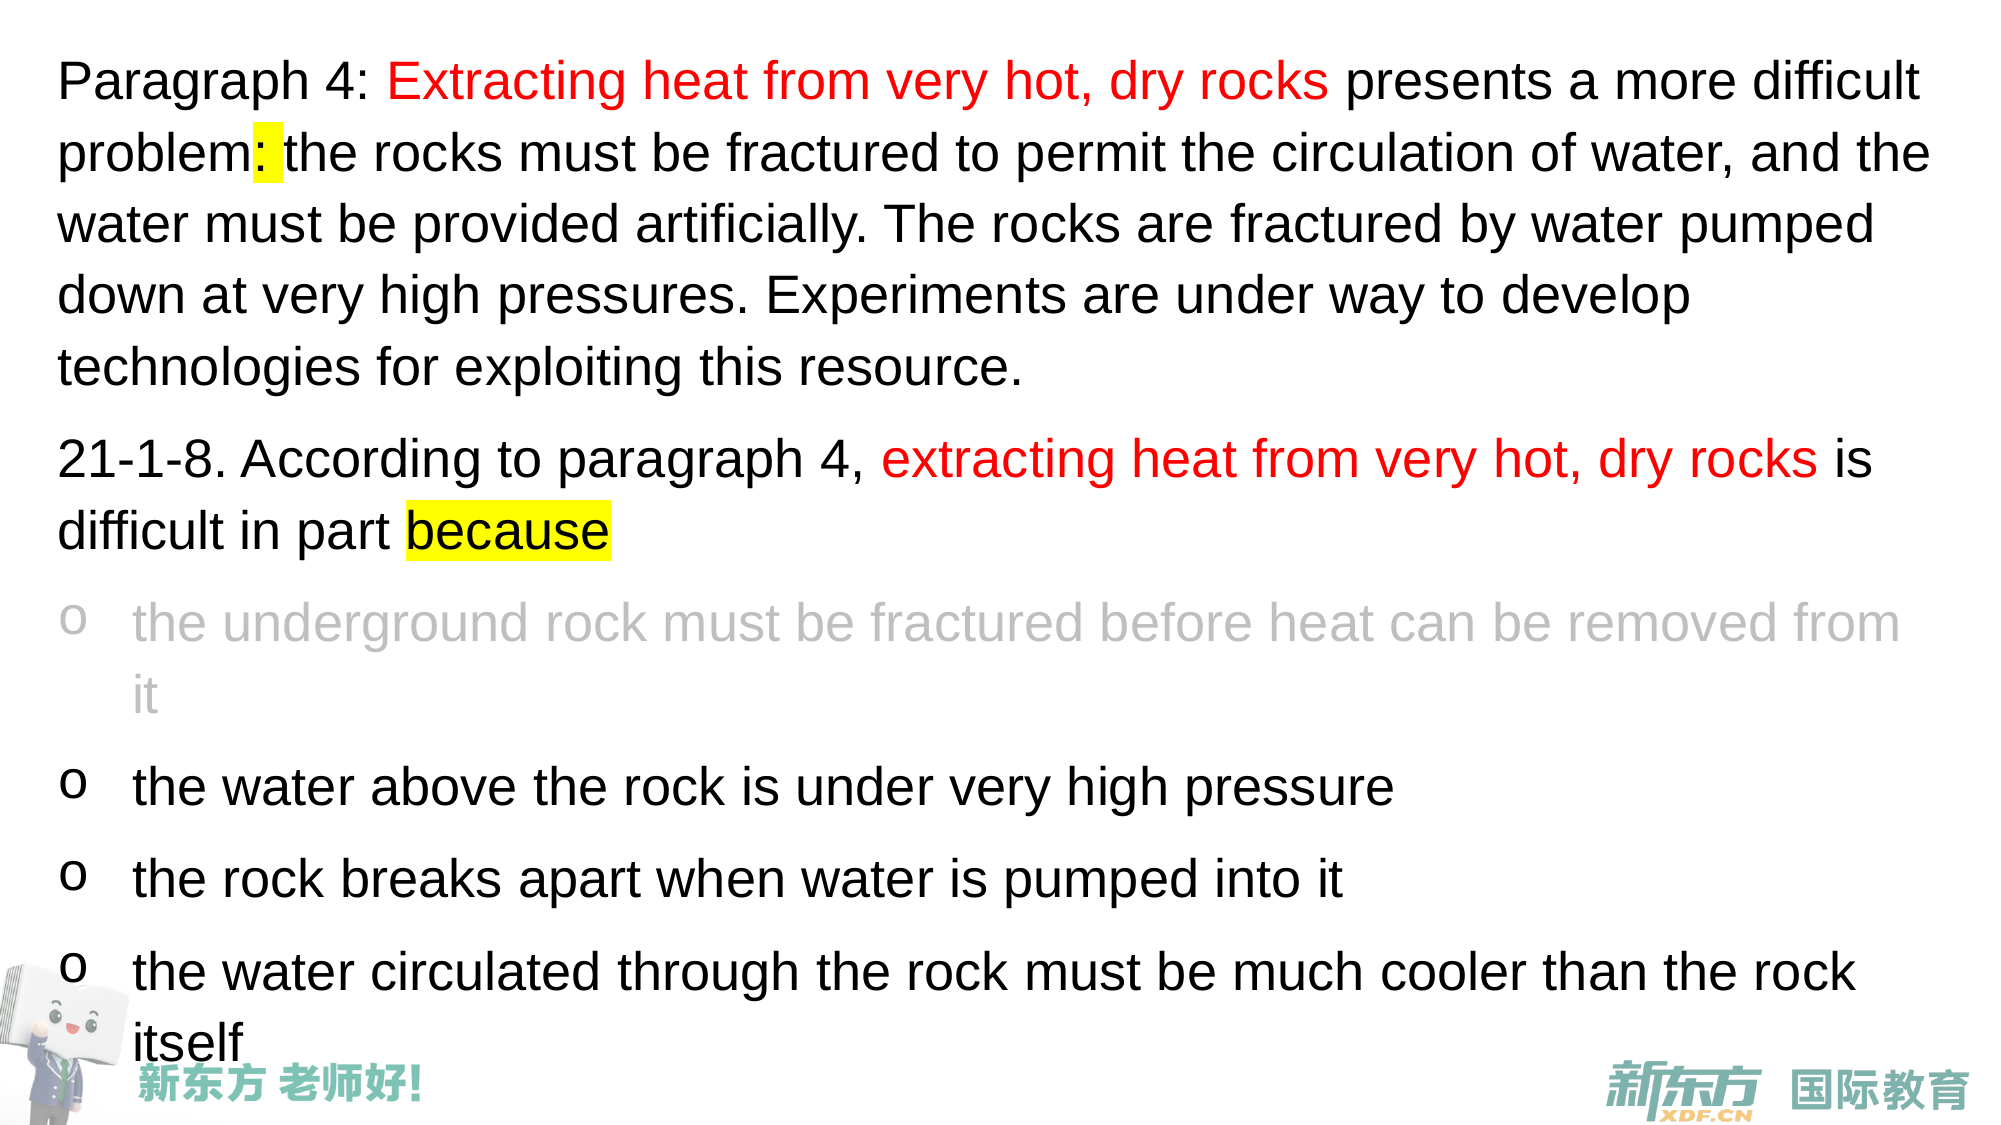

Paragraph 4: Extracting heat from very hot, dry rocks presents a more difficult problem: the rocks must be fractured to permit the circulation of water, and the water must be provided artificially. The rocks are fractured by water pumped down at very high pressures. Experiments are under way to develop technologies for exploiting this resource.
21-1-8. According to paragraph 4, extracting heat from very hot, dry rocks is difficult in part because
the underground rock must be fractured before heat can be removed from it
the water above the rock is under very high pressure
the rock breaks apart when water is pumped into it
the water circulated through the rock must be much cooler than the rock itself